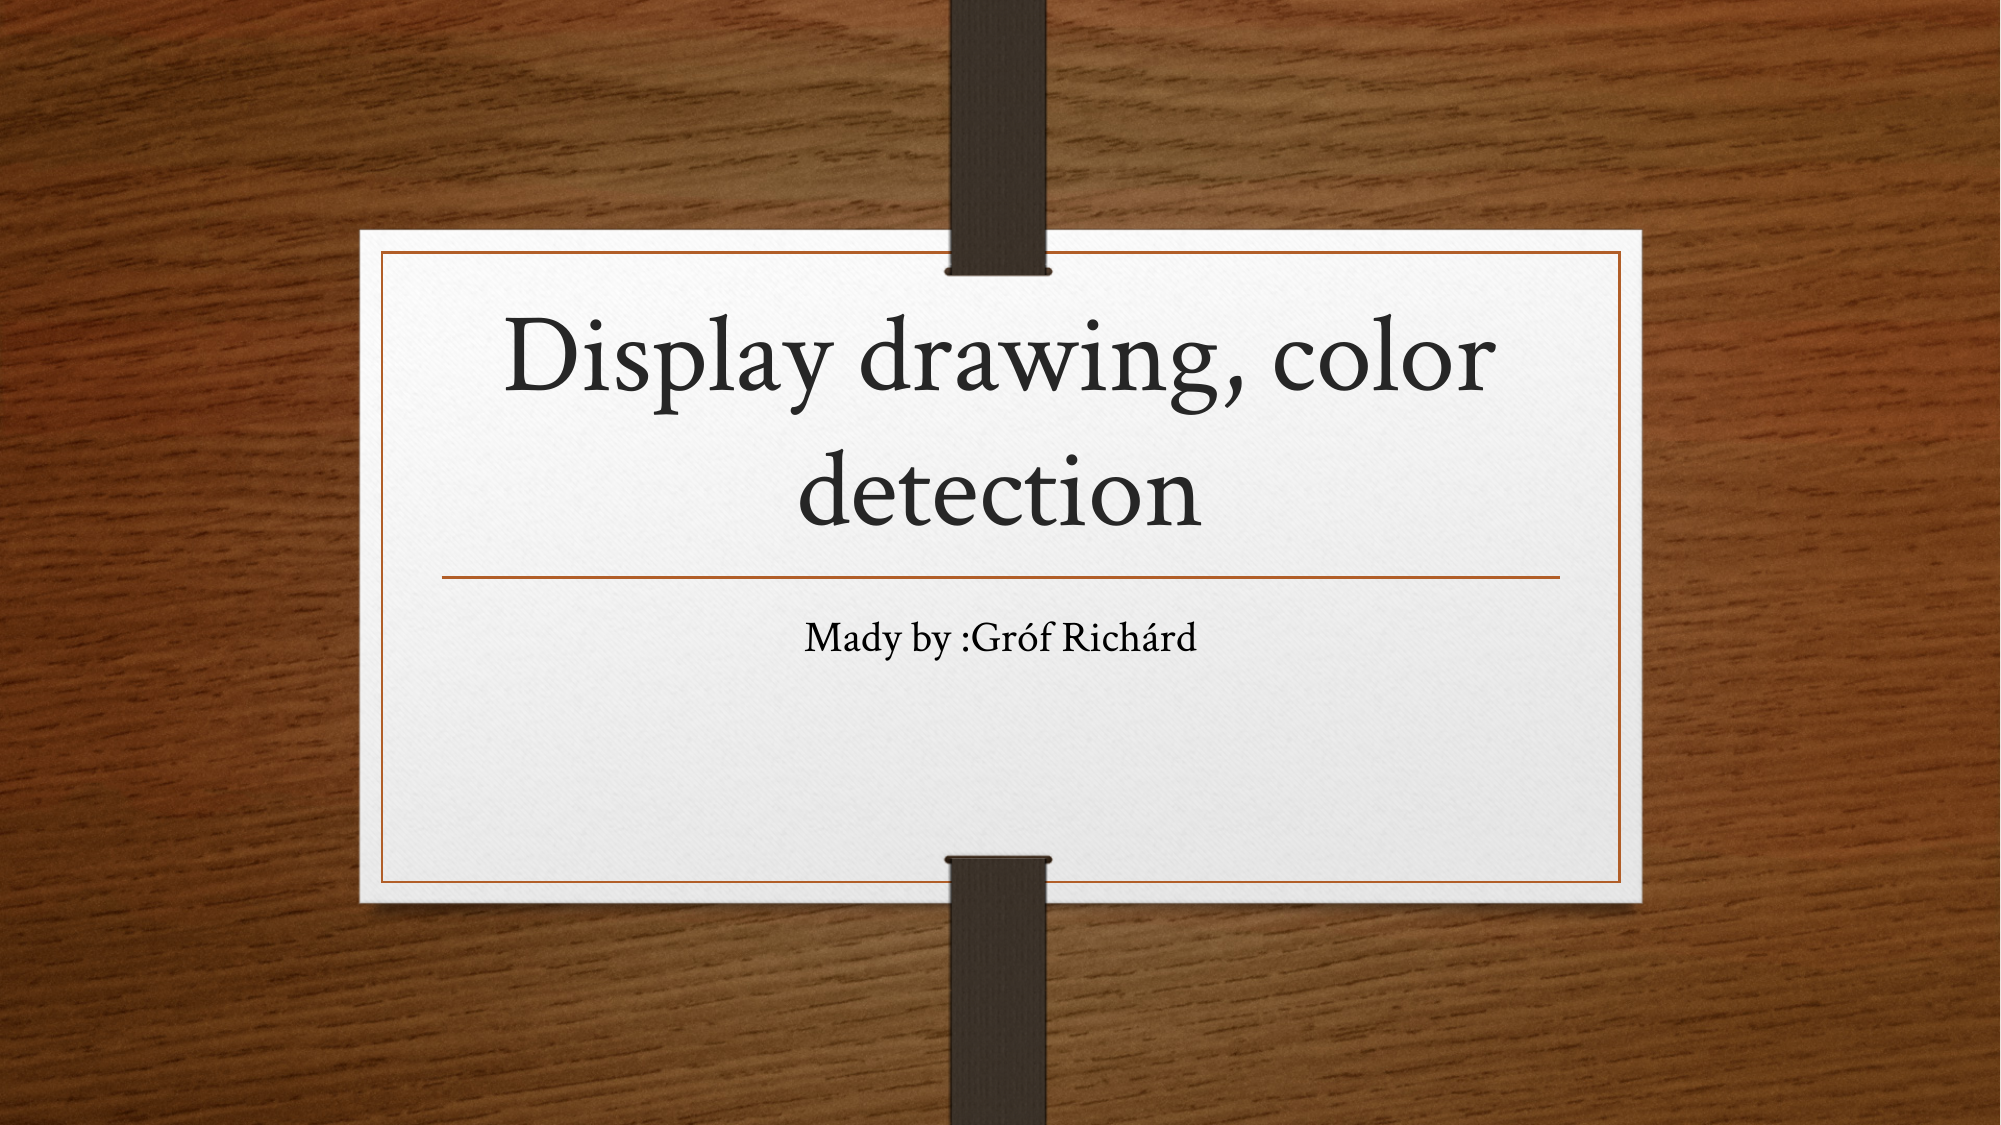

# Display drawing, color detection
Mady by :Gróf Richárd